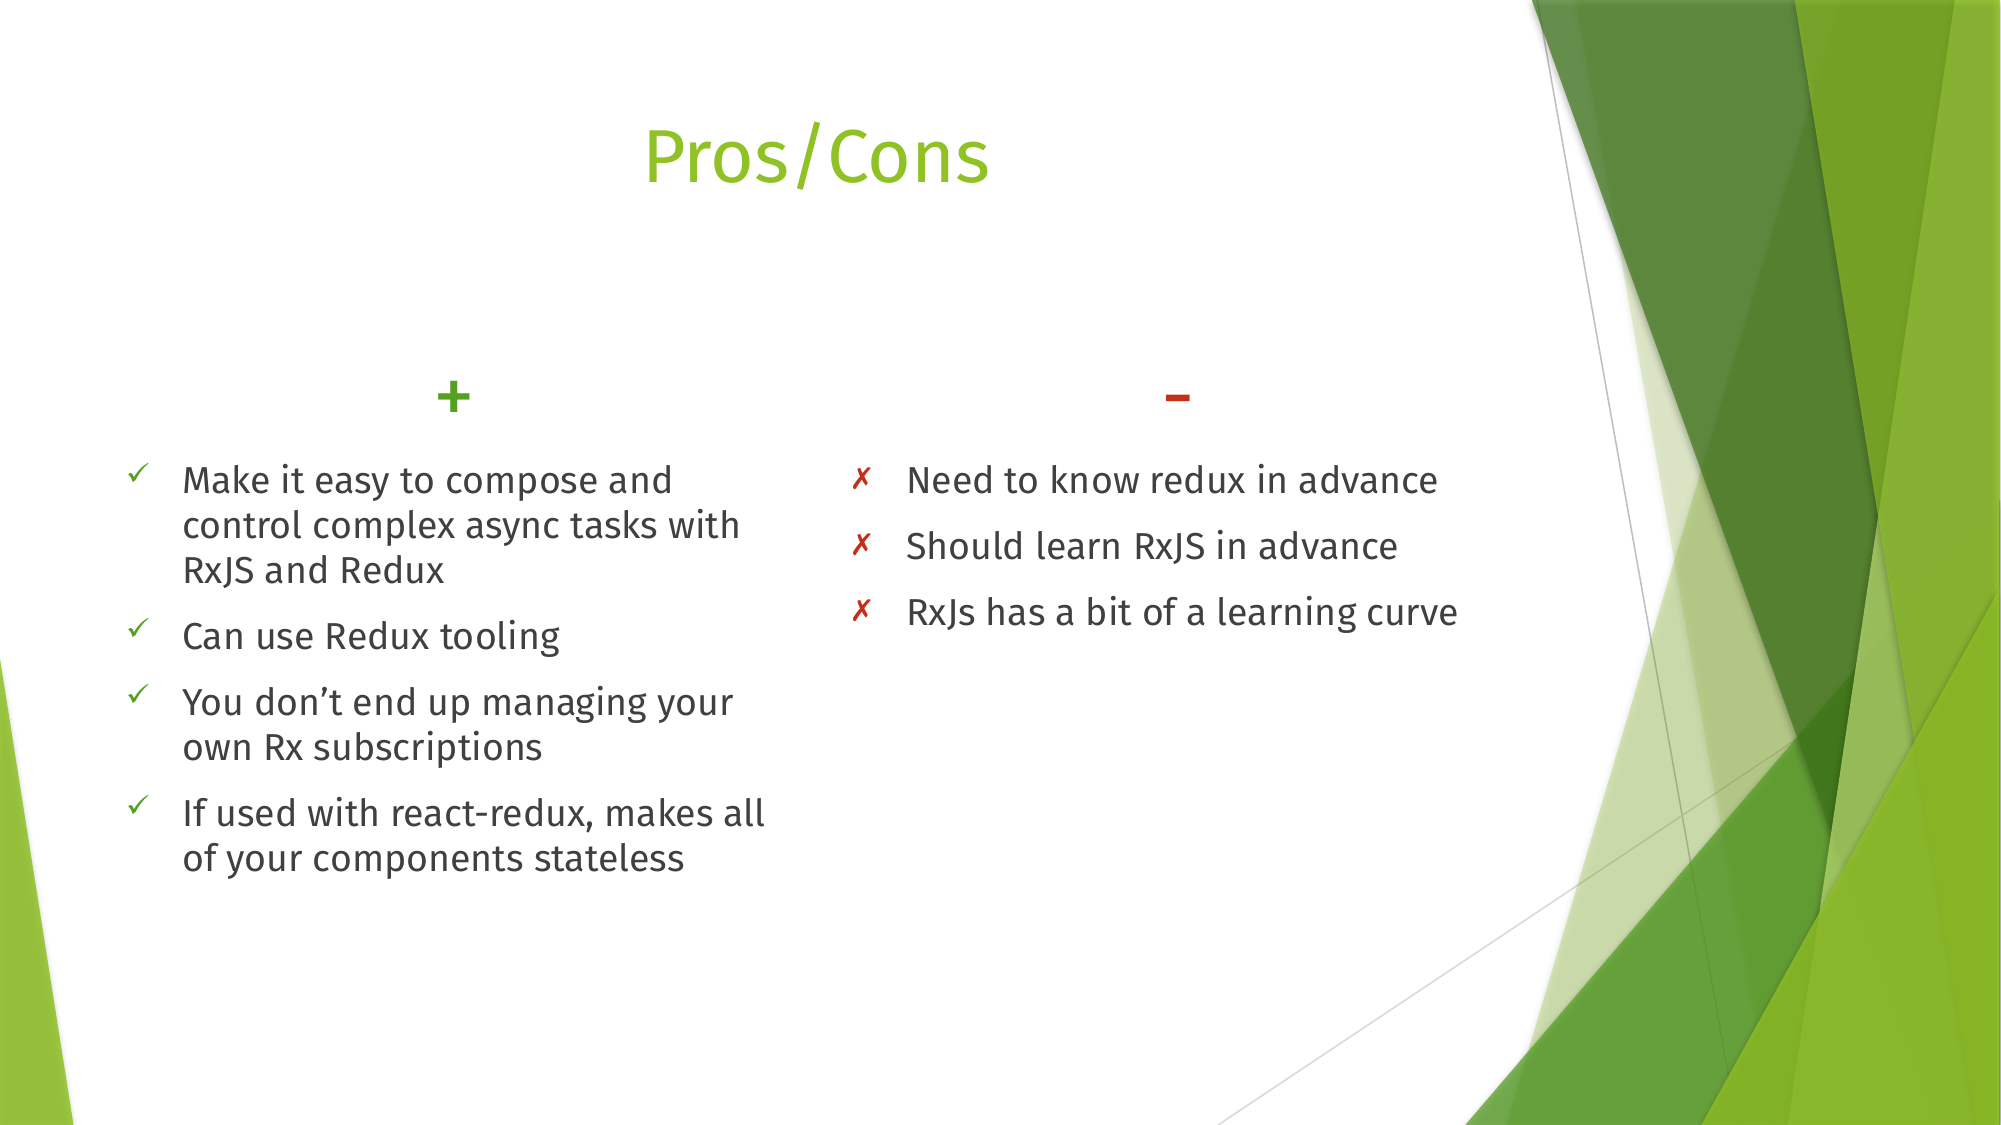

# Pros/Cons
+
-
Make it easy to compose and control complex async tasks with RxJS and Redux
Can use Redux tooling
You don’t end up managing your own Rx subscriptions
If used with react-redux, makes all of your components stateless
Need to know redux in advance
Should learn RxJS in advance
RxJs has a bit of a learning curve